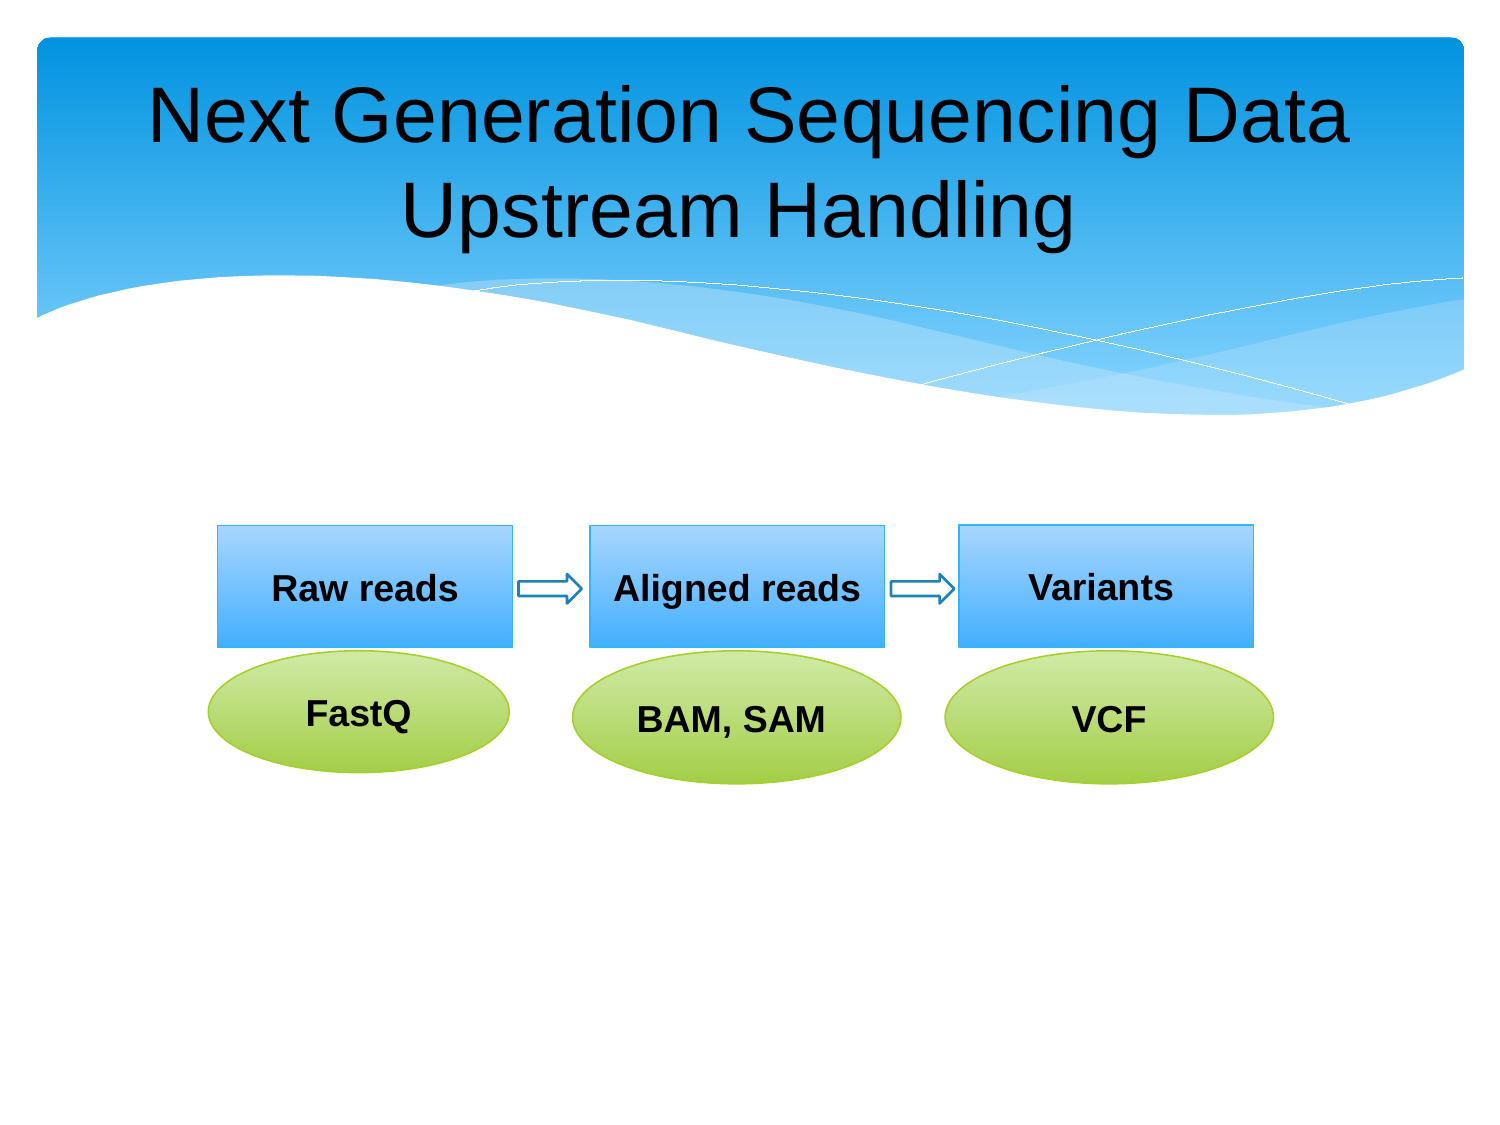

# Next Generation Sequencing Data Upstream Handling
Variants
Raw reads
Aligned reads

FastQ
BAM, SAM
VCF